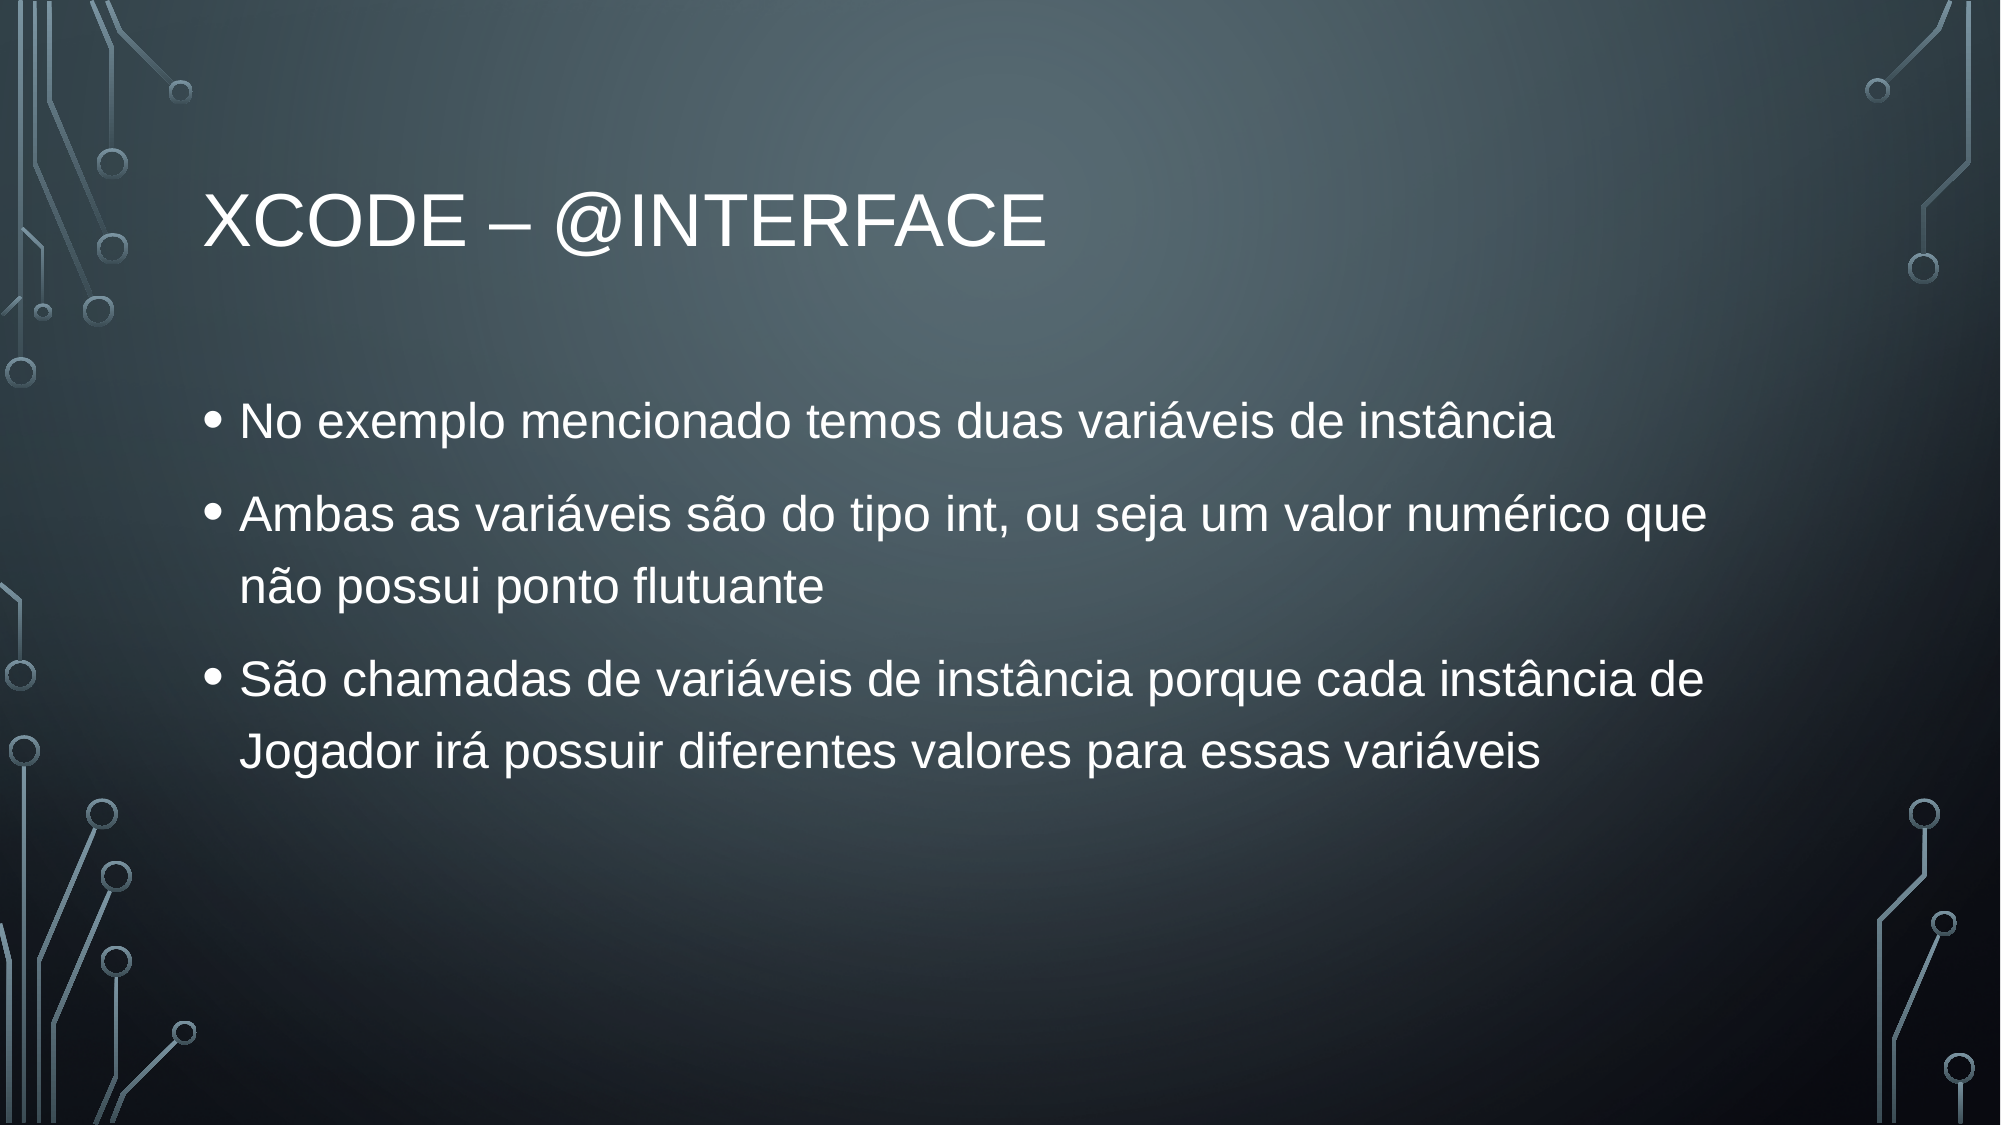

# XCODE – @interface
No exemplo mencionado temos duas variáveis de instância
Ambas as variáveis são do tipo int, ou seja um valor numérico que não possui ponto flutuante
São chamadas de variáveis de instância porque cada instância de Jogador irá possuir diferentes valores para essas variáveis